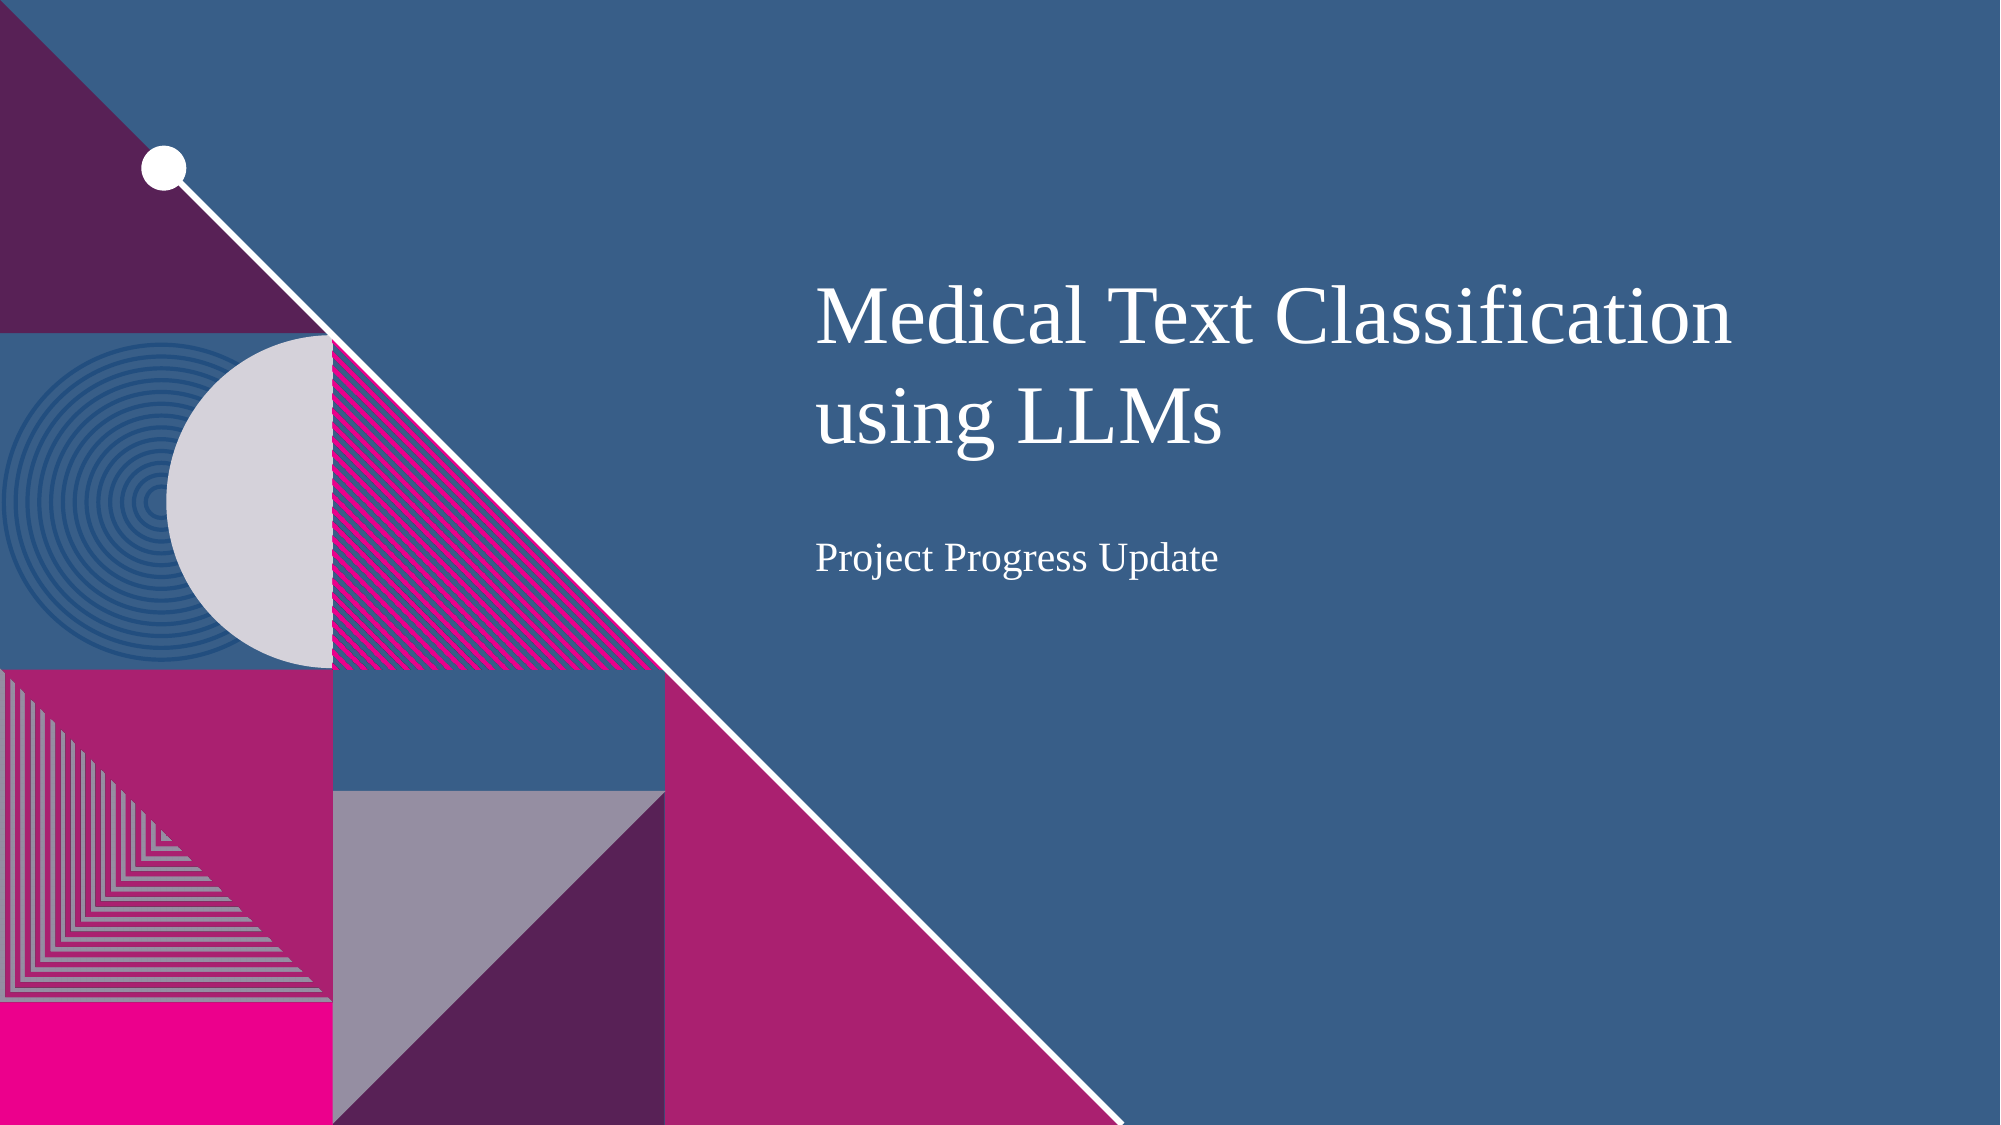

# Medical Text Classification using LLMs Project Progress Update